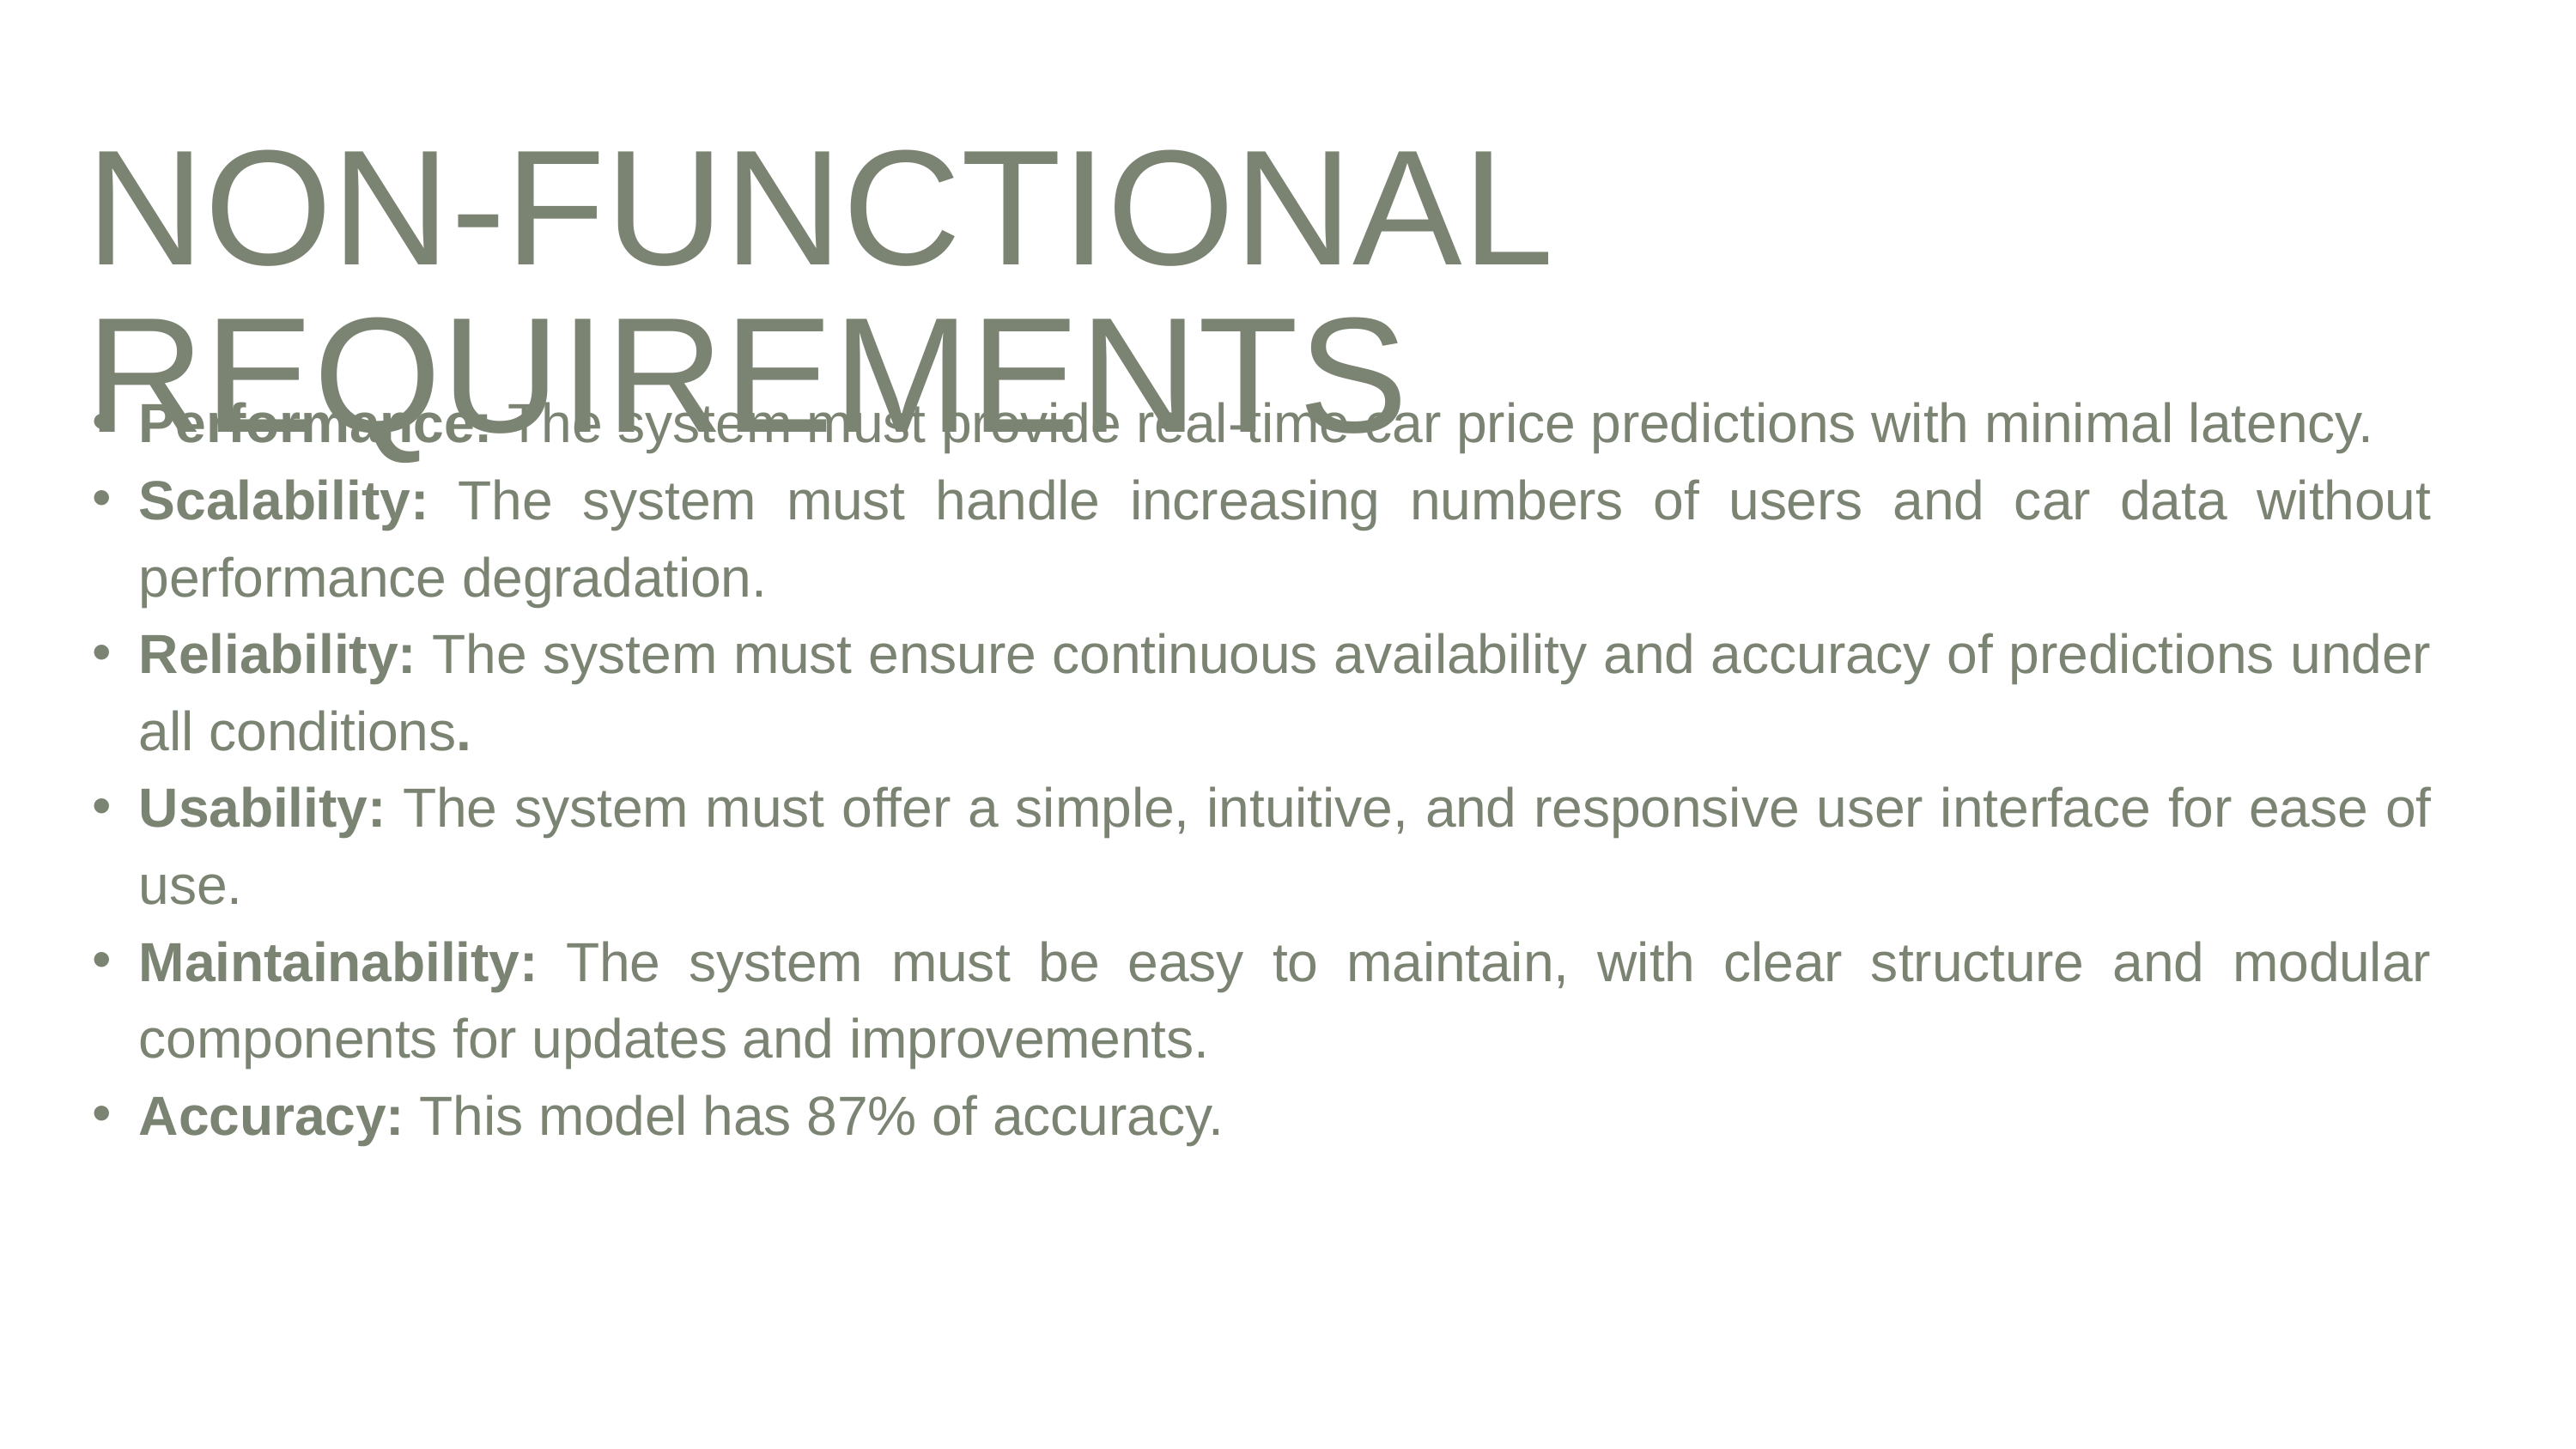

NON-FUNCTIONAL REQUIREMENTS
Performance: The system must provide real-time car price predictions with minimal latency.
Scalability: The system must handle increasing numbers of users and car data without performance degradation.
Reliability: The system must ensure continuous availability and accuracy of predictions under all conditions.
Usability: The system must offer a simple, intuitive, and responsive user interface for ease of use.
Maintainability: The system must be easy to maintain, with clear structure and modular components for updates and improvements.
Accuracy: This model has 87% of accuracy.